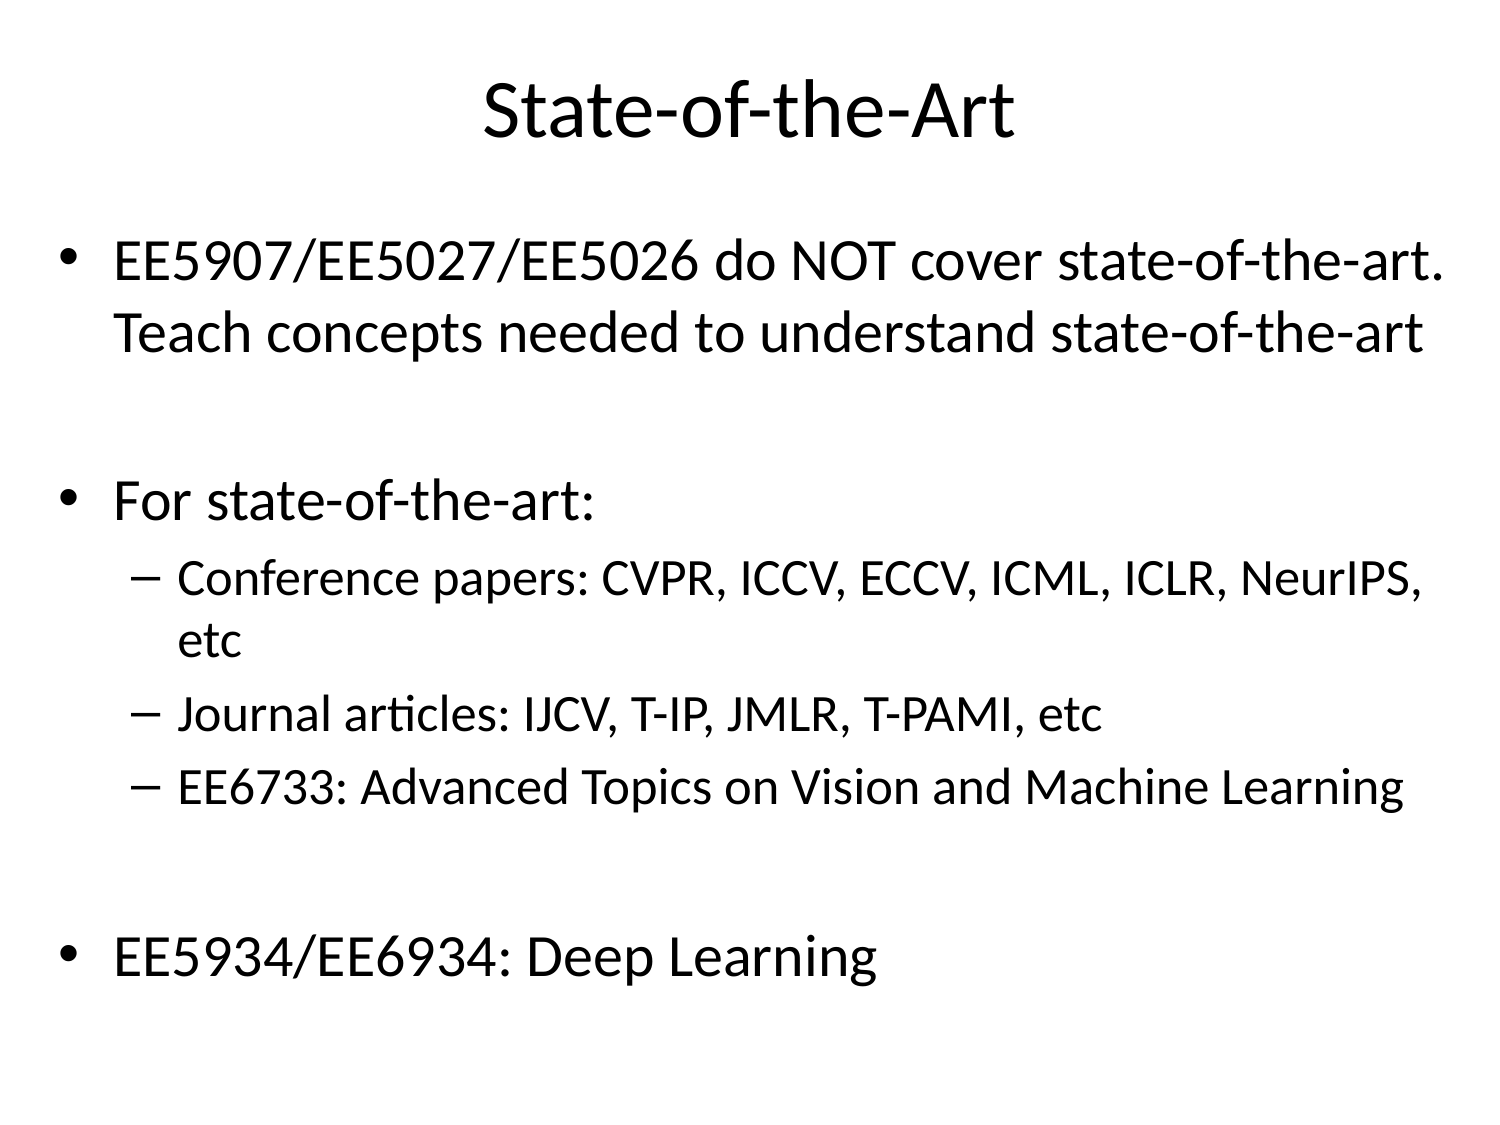

# State-of-the-Art
EE5907/EE5027/EE5026 do NOT cover state-of-the-art. Teach concepts needed to understand state-of-the-art

For state-of-the-art:
Conference papers: CVPR, ICCV, ECCV, ICML, ICLR, NeurIPS, etc
Journal articles: IJCV, T-IP, JMLR, T-PAMI, etc
EE6733: Advanced Topics on Vision and Machine Learning

EE5934/EE6934: Deep Learning